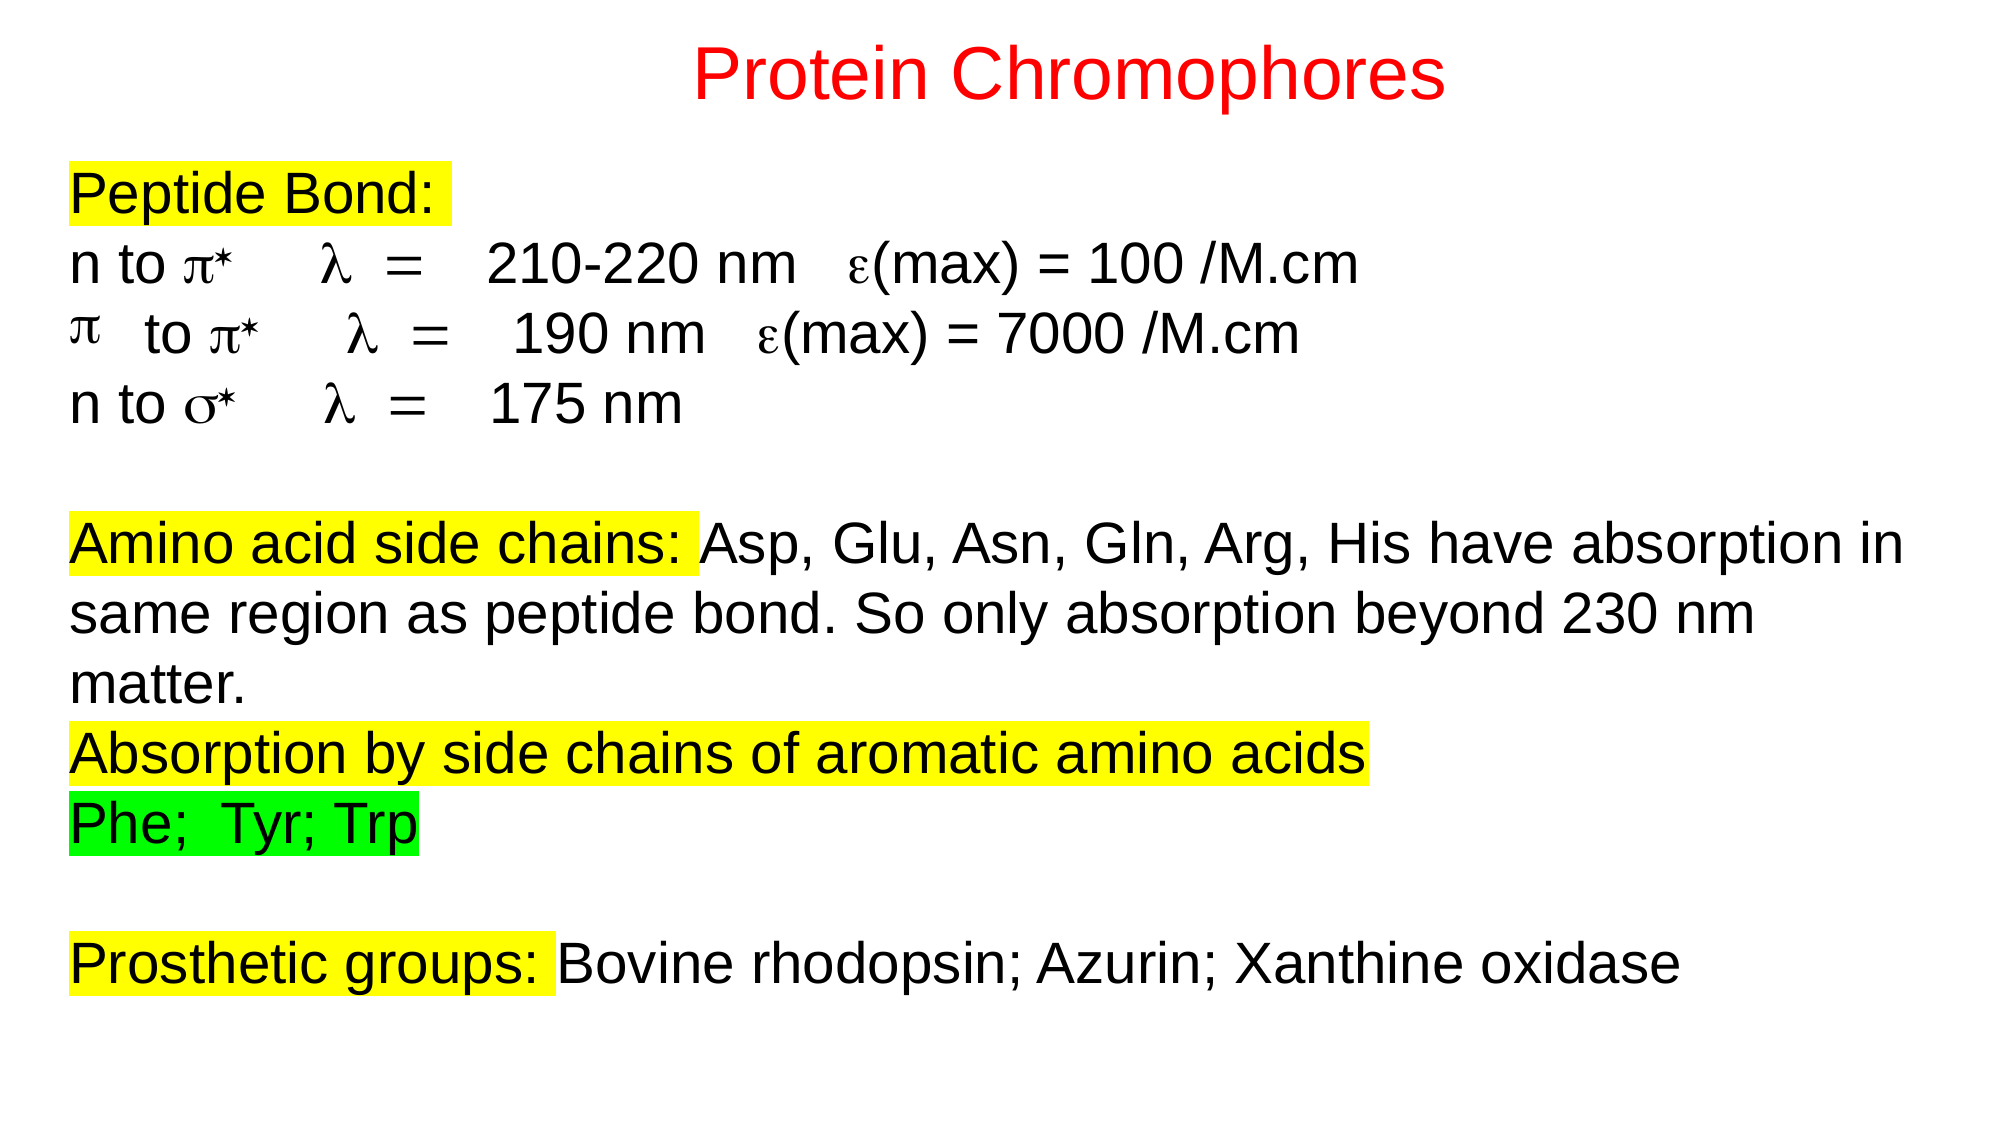

Protein Chromophores
Peptide Bond:
n to π∗   λ =  210-220 nm   ε(max) = 100 /M.cm
to π∗   λ =  190 nm   ε(max) = 7000 /M.cm
n to σ∗   λ =  175 nm

Amino acid side chains: Asp, Glu, Asn, Gln, Arg, His have absorption in same region as peptide bond. So only absorption beyond 230 nm matter.
Absorption by side chains of aromatic amino acids
Phe;  Tyr; Trp

Prosthetic groups: Bovine rhodopsin; Azurin; Xanthine oxidase